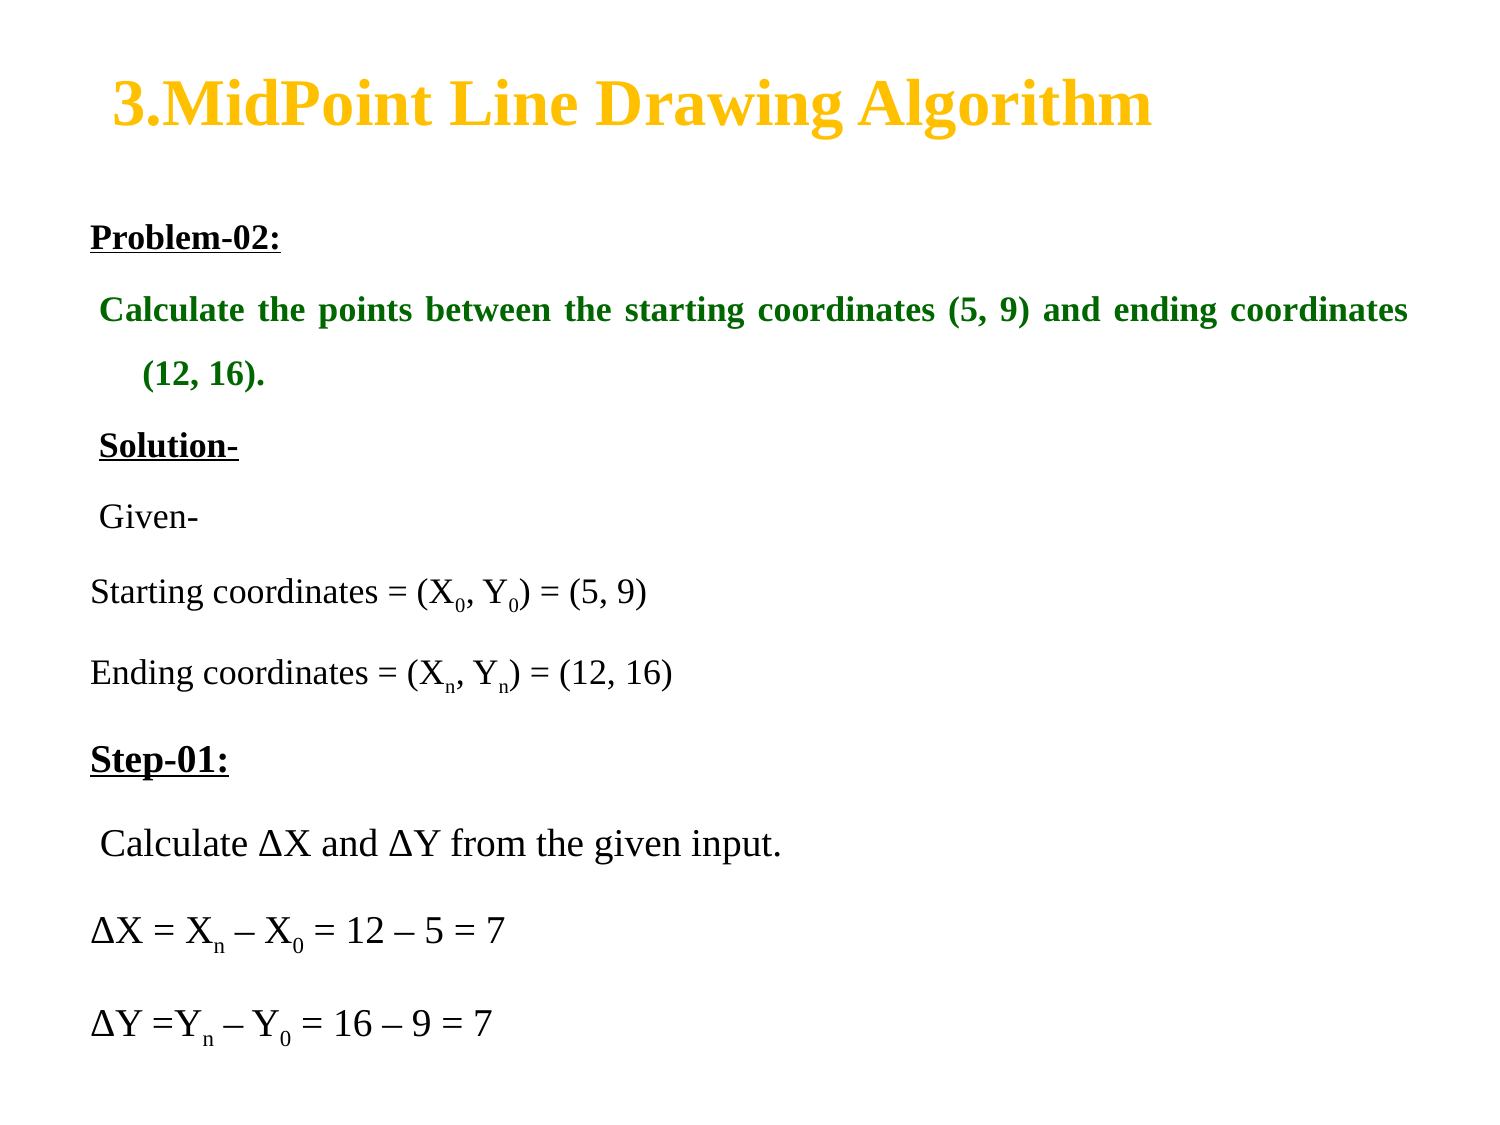

3.MidPoint Line Drawing Algorithm
Problem-02:
 Calculate the points between the starting coordinates (5, 9) and ending coordinates (12, 16).
 Solution-
 Given-
Starting coordinates = (X0, Y0) = (5, 9)
Ending coordinates = (Xn, Yn) = (12, 16)
Step-01:
 Calculate ΔX and ΔY from the given input.
ΔX = Xn – X0 = 12 – 5 = 7
ΔY =Yn – Y0 = 16 – 9 = 7